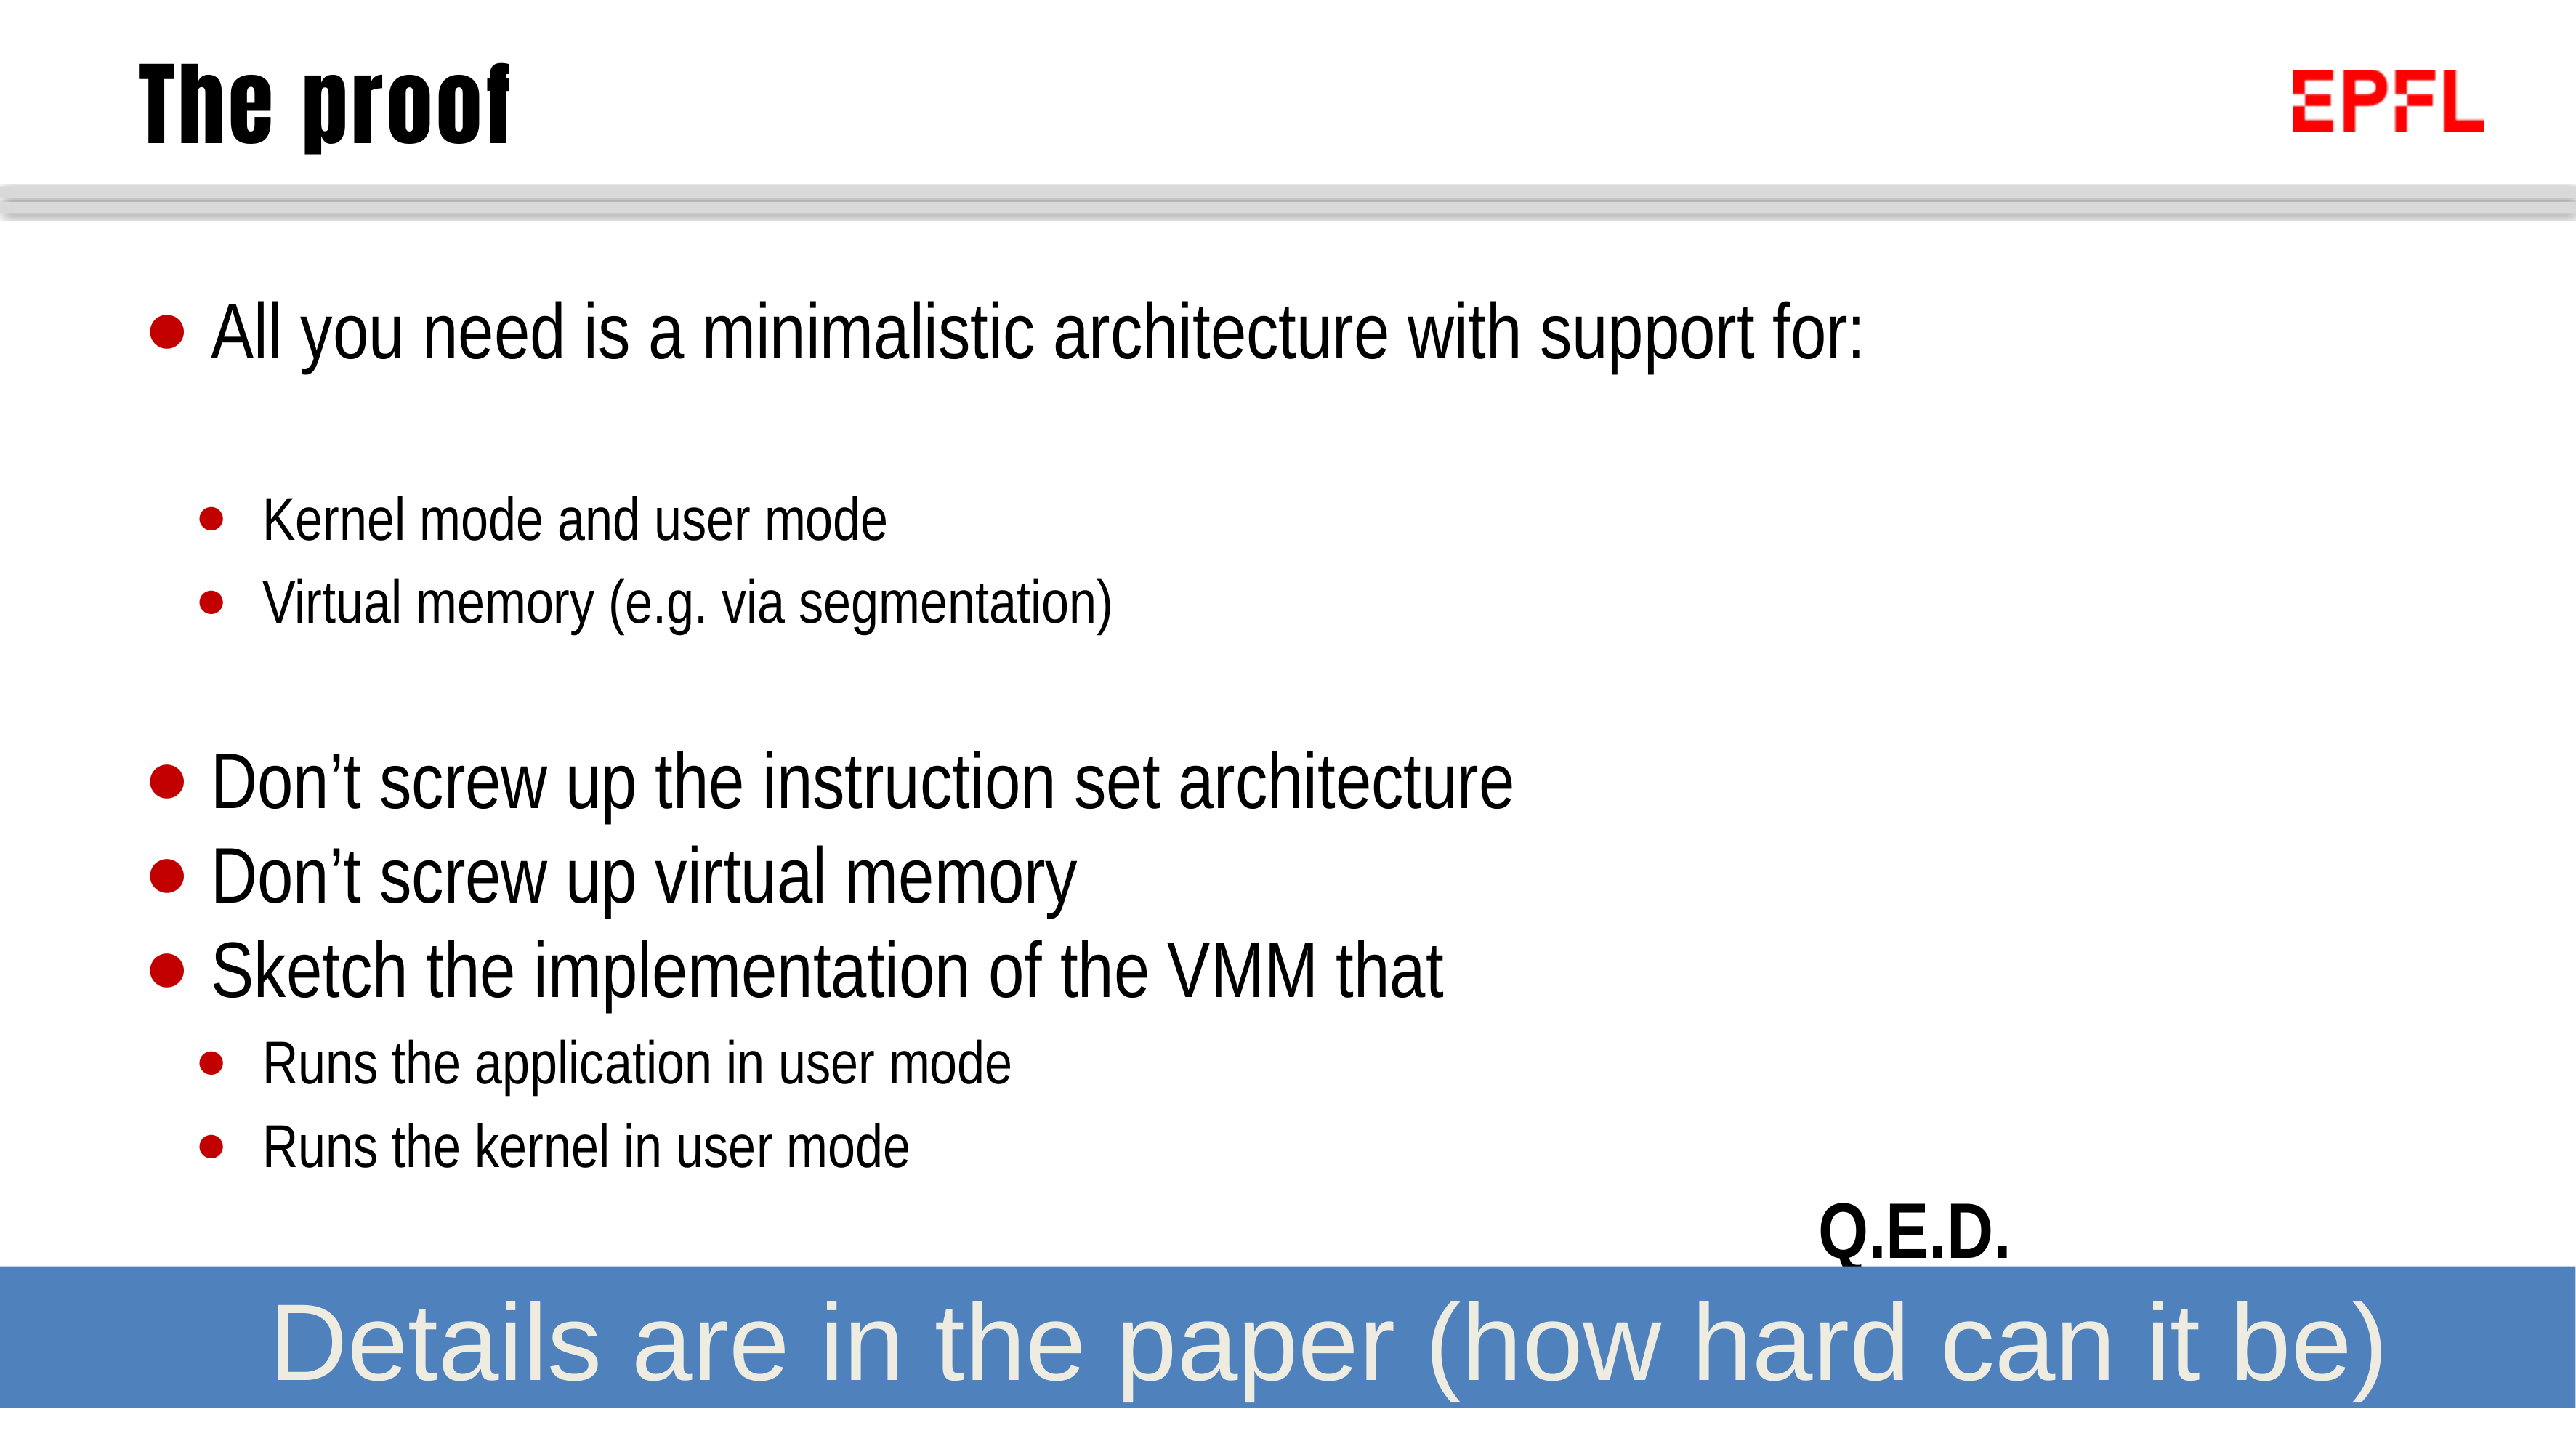

# The proof
All you need is a minimalistic architecture with support for:

Kernel mode and user mode
Virtual memory (e.g. via segmentation)

Don’t screw up the instruction set architecture
Don’t screw up virtual memory
Sketch the implementation of the VMM that
Runs the application in user mode
Runs the kernel in user mode
Q.E.D.
Details are in the paper (how hard can it be)